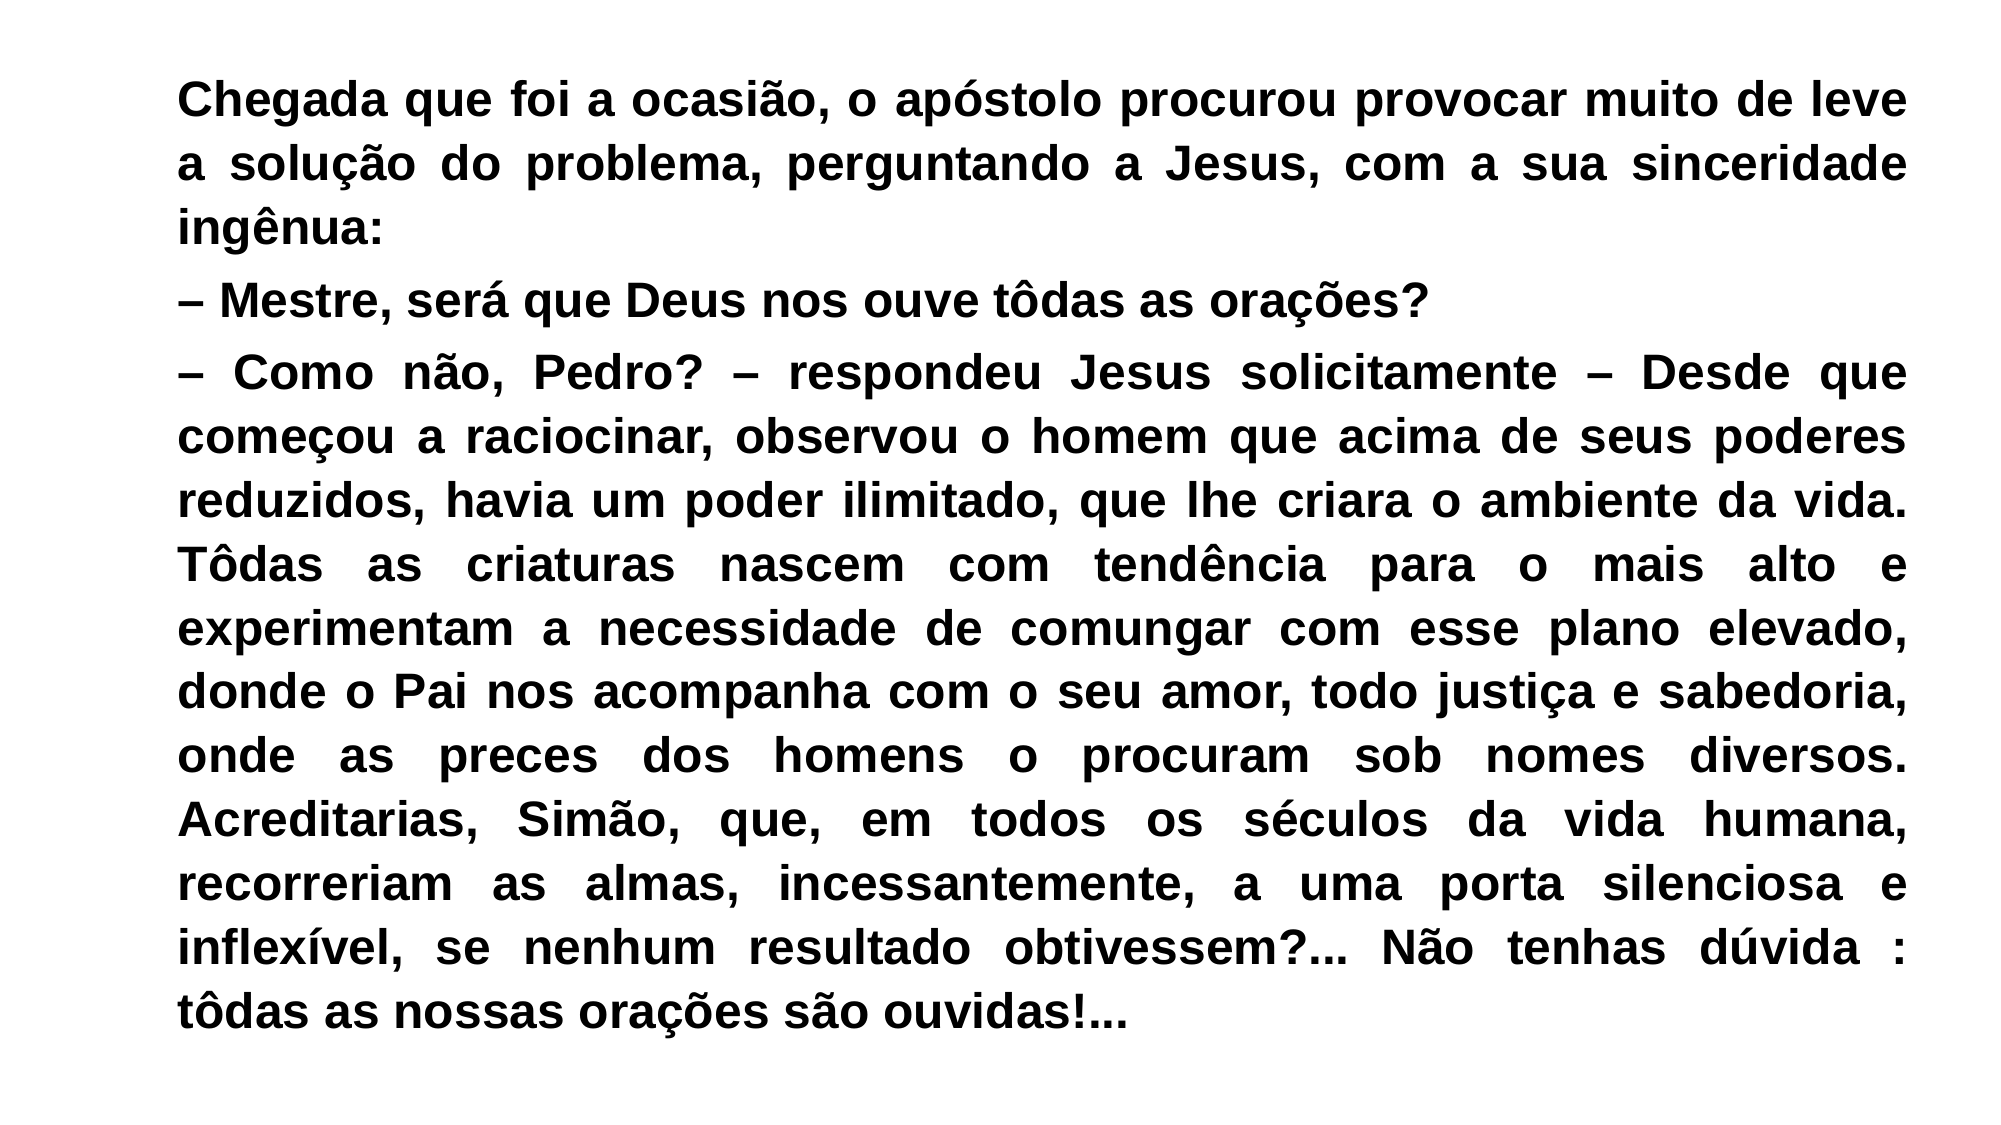

Chegada que foi a ocasião, o apóstolo procurou provocar muito de leve a solução do problema, perguntando a Jesus, com a sua sinceridade ingênua:
– Mestre, será que Deus nos ouve tôdas as orações?
– Como não, Pedro? – respondeu Jesus solicitamente – Desde que começou a raciocinar, observou o homem que acima de seus poderes reduzidos, havia um poder ilimitado, que lhe criara o ambiente da vida. Tôdas as criaturas nascem com tendência para o mais alto e experimentam a necessidade de comungar com esse plano elevado, donde o Pai nos acompanha com o seu amor, todo justiça e sabedoria, onde as preces dos homens o procuram sob nomes diversos. Acreditarias, Simão, que, em todos os séculos da vida humana, recorreriam as almas, incessantemente, a uma porta silenciosa e inflexível, se nenhum resultado obtivessem?... Não tenhas dúvida : tôdas as nossas orações são ouvidas!...